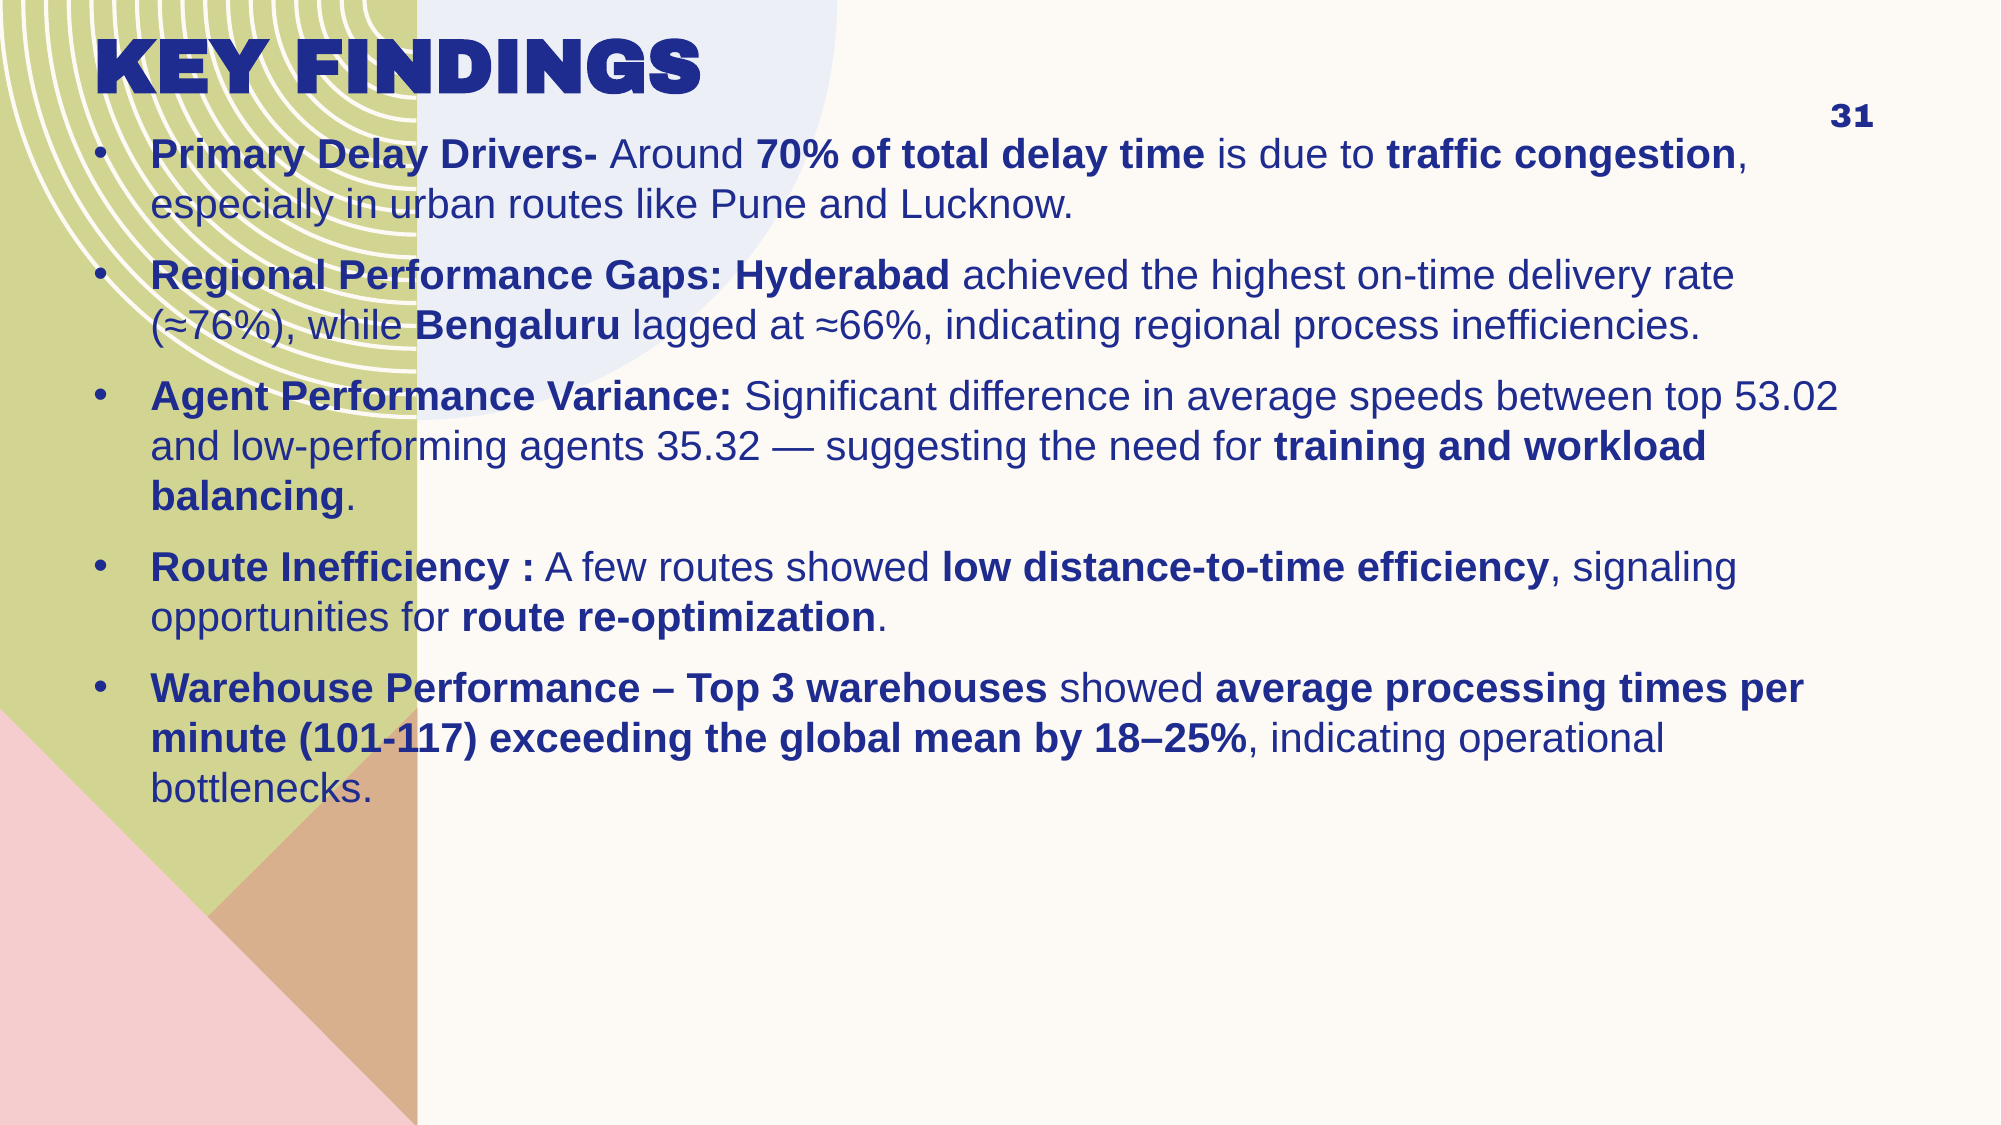

# KEY FINDINGS
31
Primary Delay Drivers- Around 70% of total delay time is due to traffic congestion, especially in urban routes like Pune and Lucknow.
Regional Performance Gaps: Hyderabad achieved the highest on-time delivery rate (≈76%), while Bengaluru lagged at ≈66%, indicating regional process inefficiencies.
Agent Performance Variance: Significant difference in average speeds between top 53.02 and low-performing agents 35.32 — suggesting the need for training and workload balancing.
Route Inefficiency : A few routes showed low distance-to-time efficiency, signaling opportunities for route re-optimization.
Warehouse Performance – Top 3 warehouses showed average processing times per minute (101-117) exceeding the global mean by 18–25%, indicating operational bottlenecks.